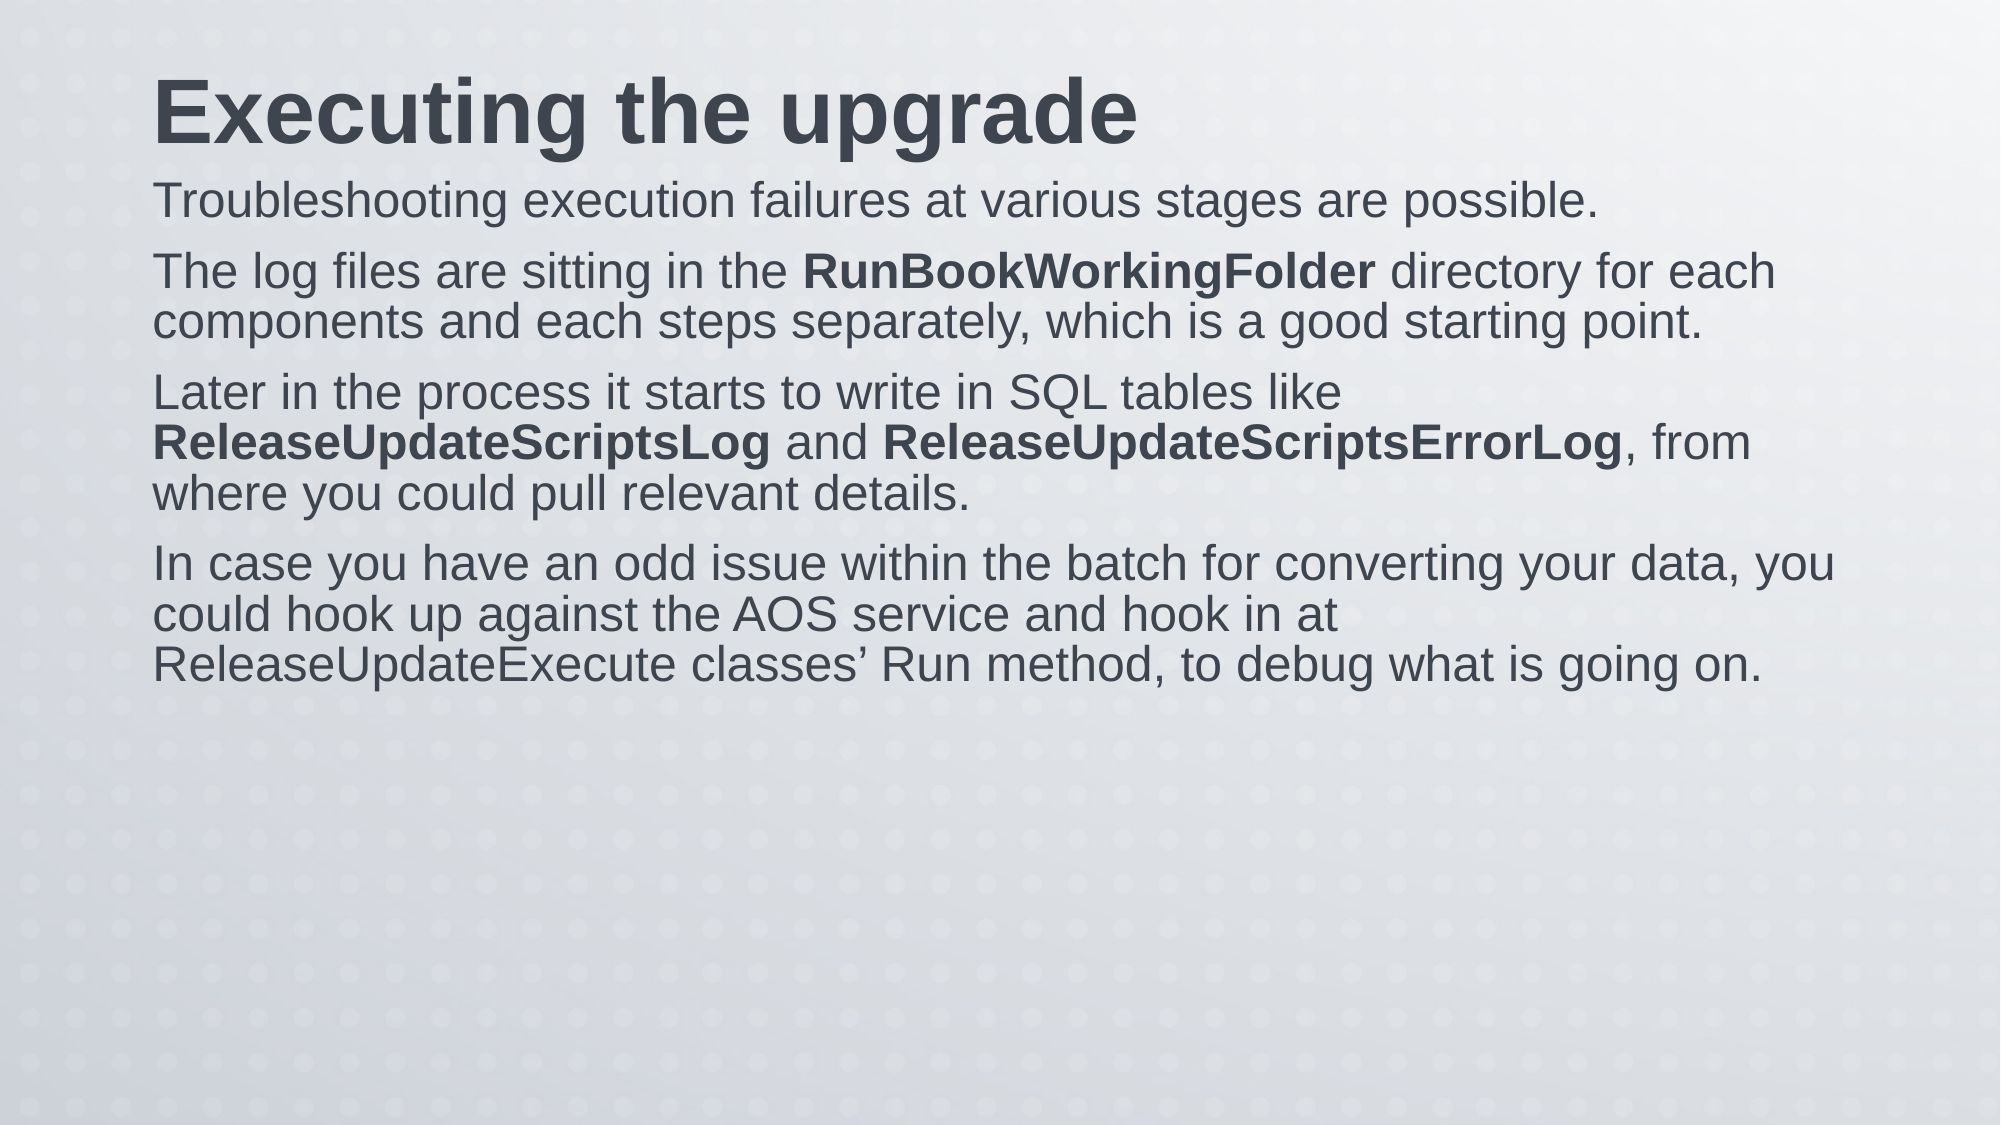

# Executing the upgrade
Troubleshooting execution failures at various stages are possible.
The log files are sitting in the RunBookWorkingFolder directory for each components and each steps separately, which is a good starting point.
Later in the process it starts to write in SQL tables like ReleaseUpdateScriptsLog and ReleaseUpdateScriptsErrorLog, from where you could pull relevant details.
In case you have an odd issue within the batch for converting your data, you could hook up against the AOS service and hook in at ReleaseUpdateExecute classes’ Run method, to debug what is going on.